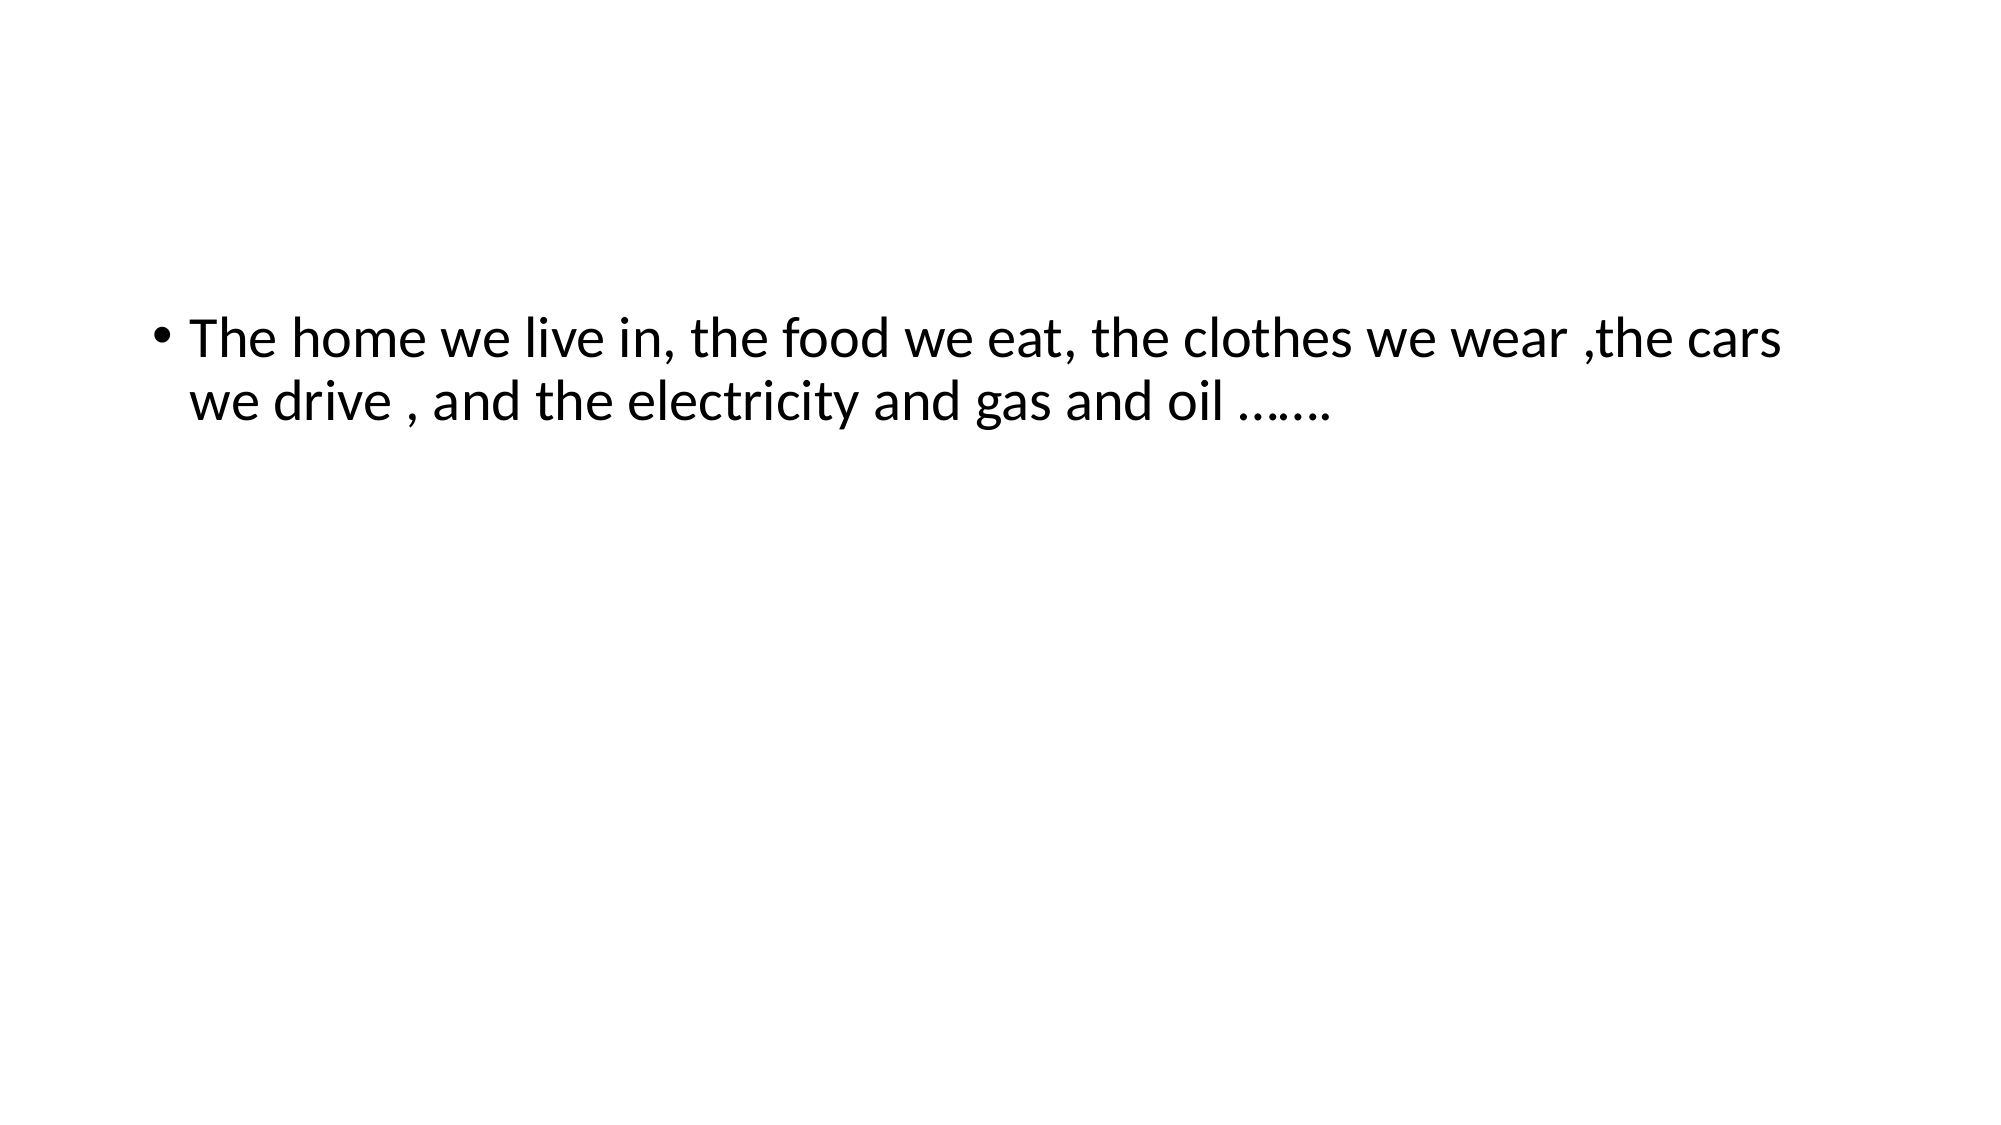

#
The home we live in, the food we eat, the clothes we wear ,the cars we drive , and the electricity and gas and oil …….